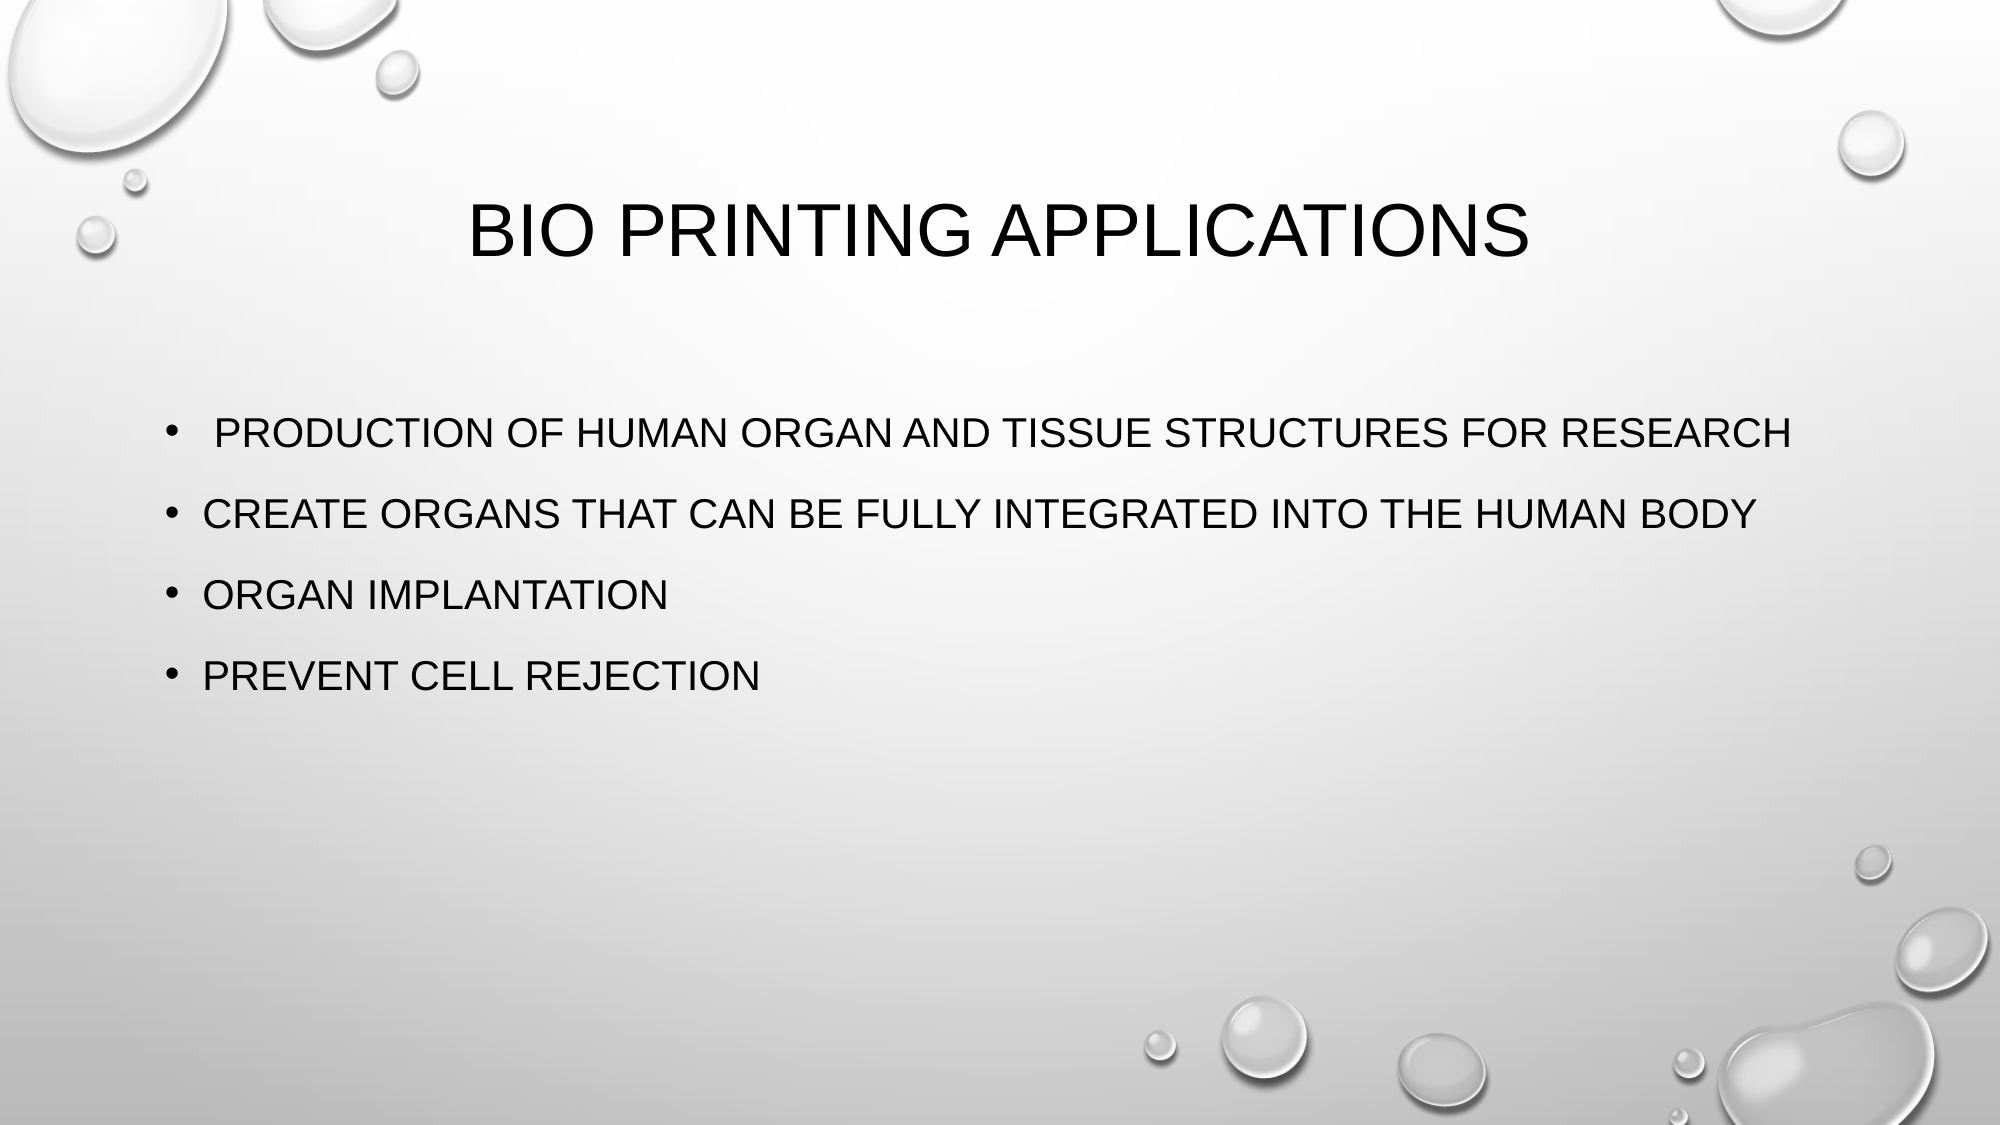

# Bio printing Applications
 production of human organ and tissue structures for research
Create organs that can be fully integrated into the human body
Organ implantation
Prevent cell rejection